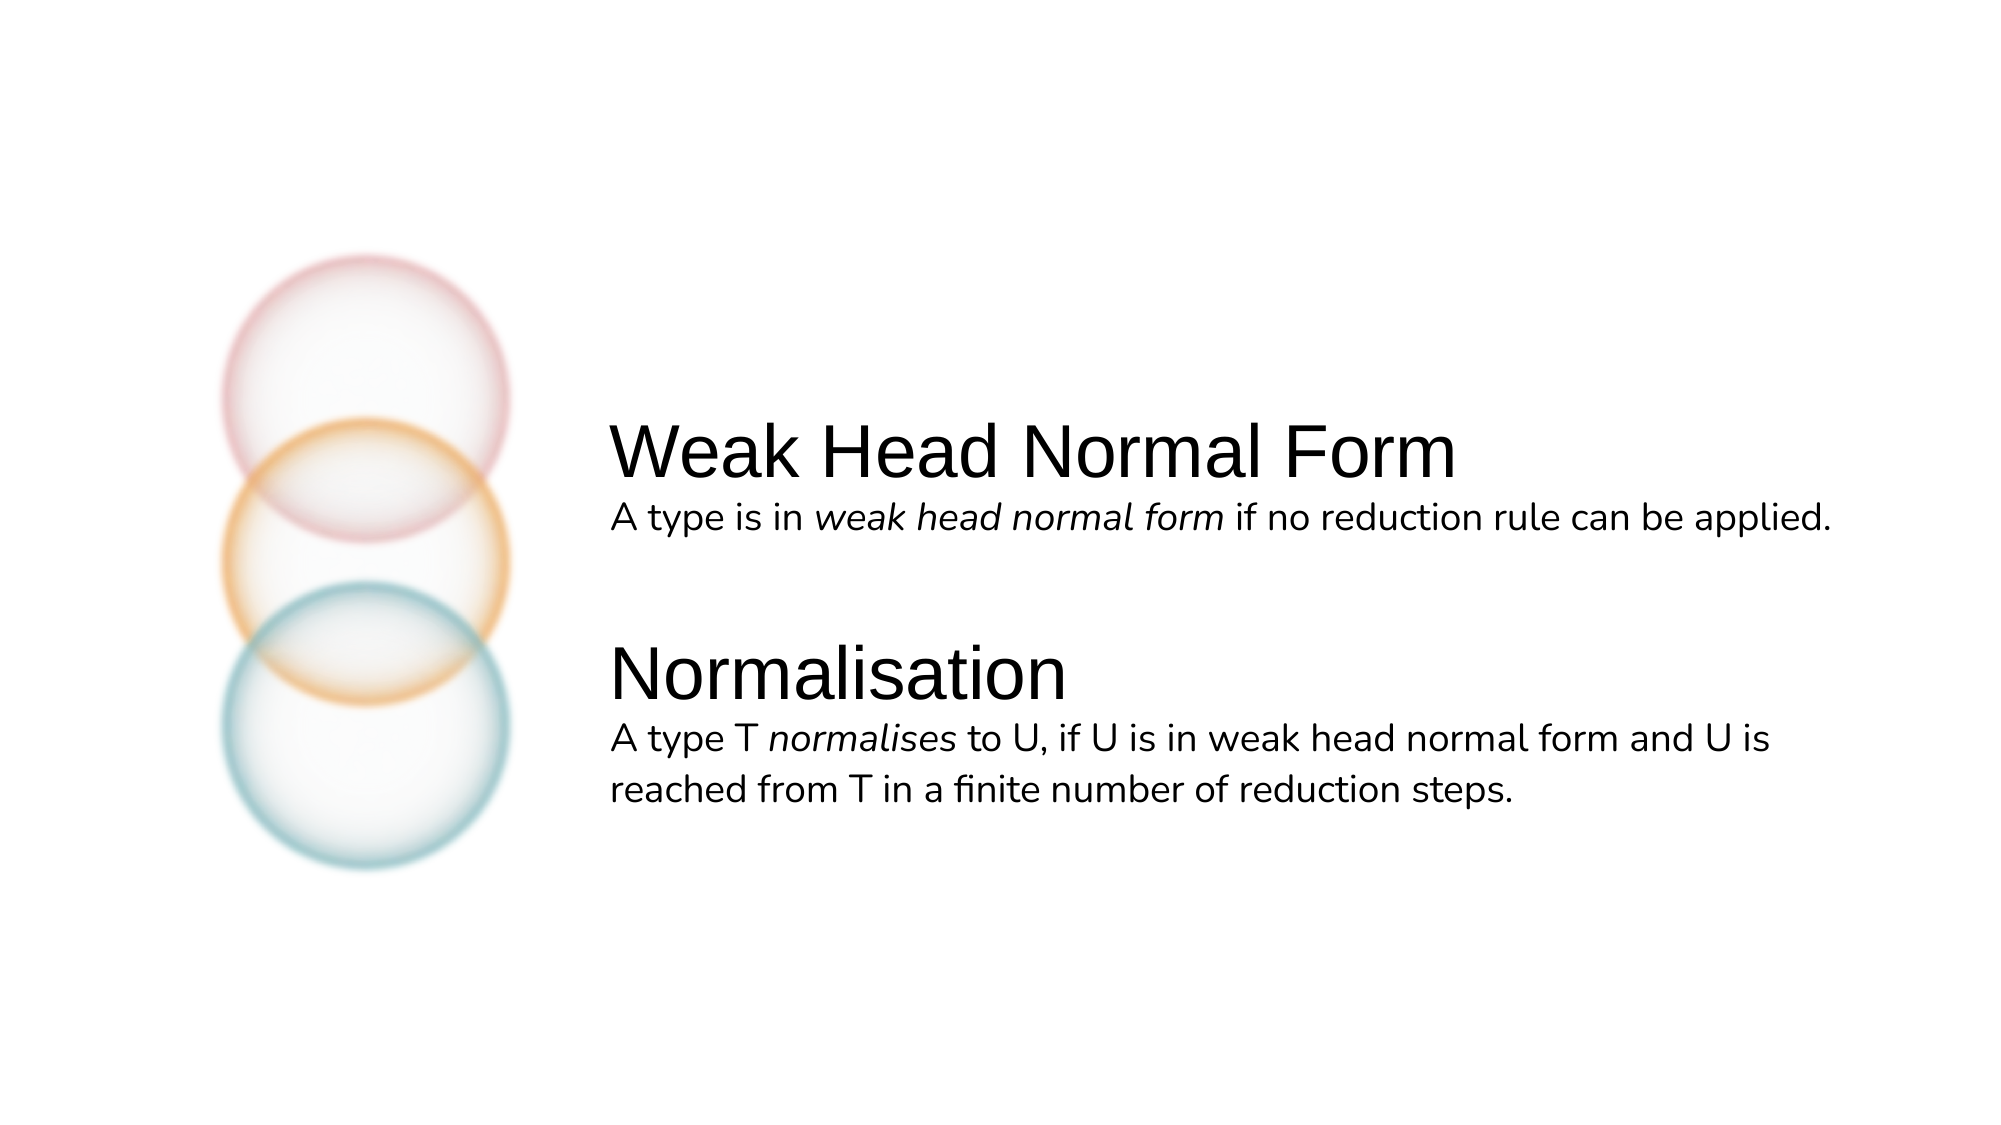

Weak Head Normal Form
A type is in weak head normal form if no reduction rule can be applied.
Normalisation
A type T normalises to U, if U is in weak head normal form and U is reached from T in a finite number of reduction steps.